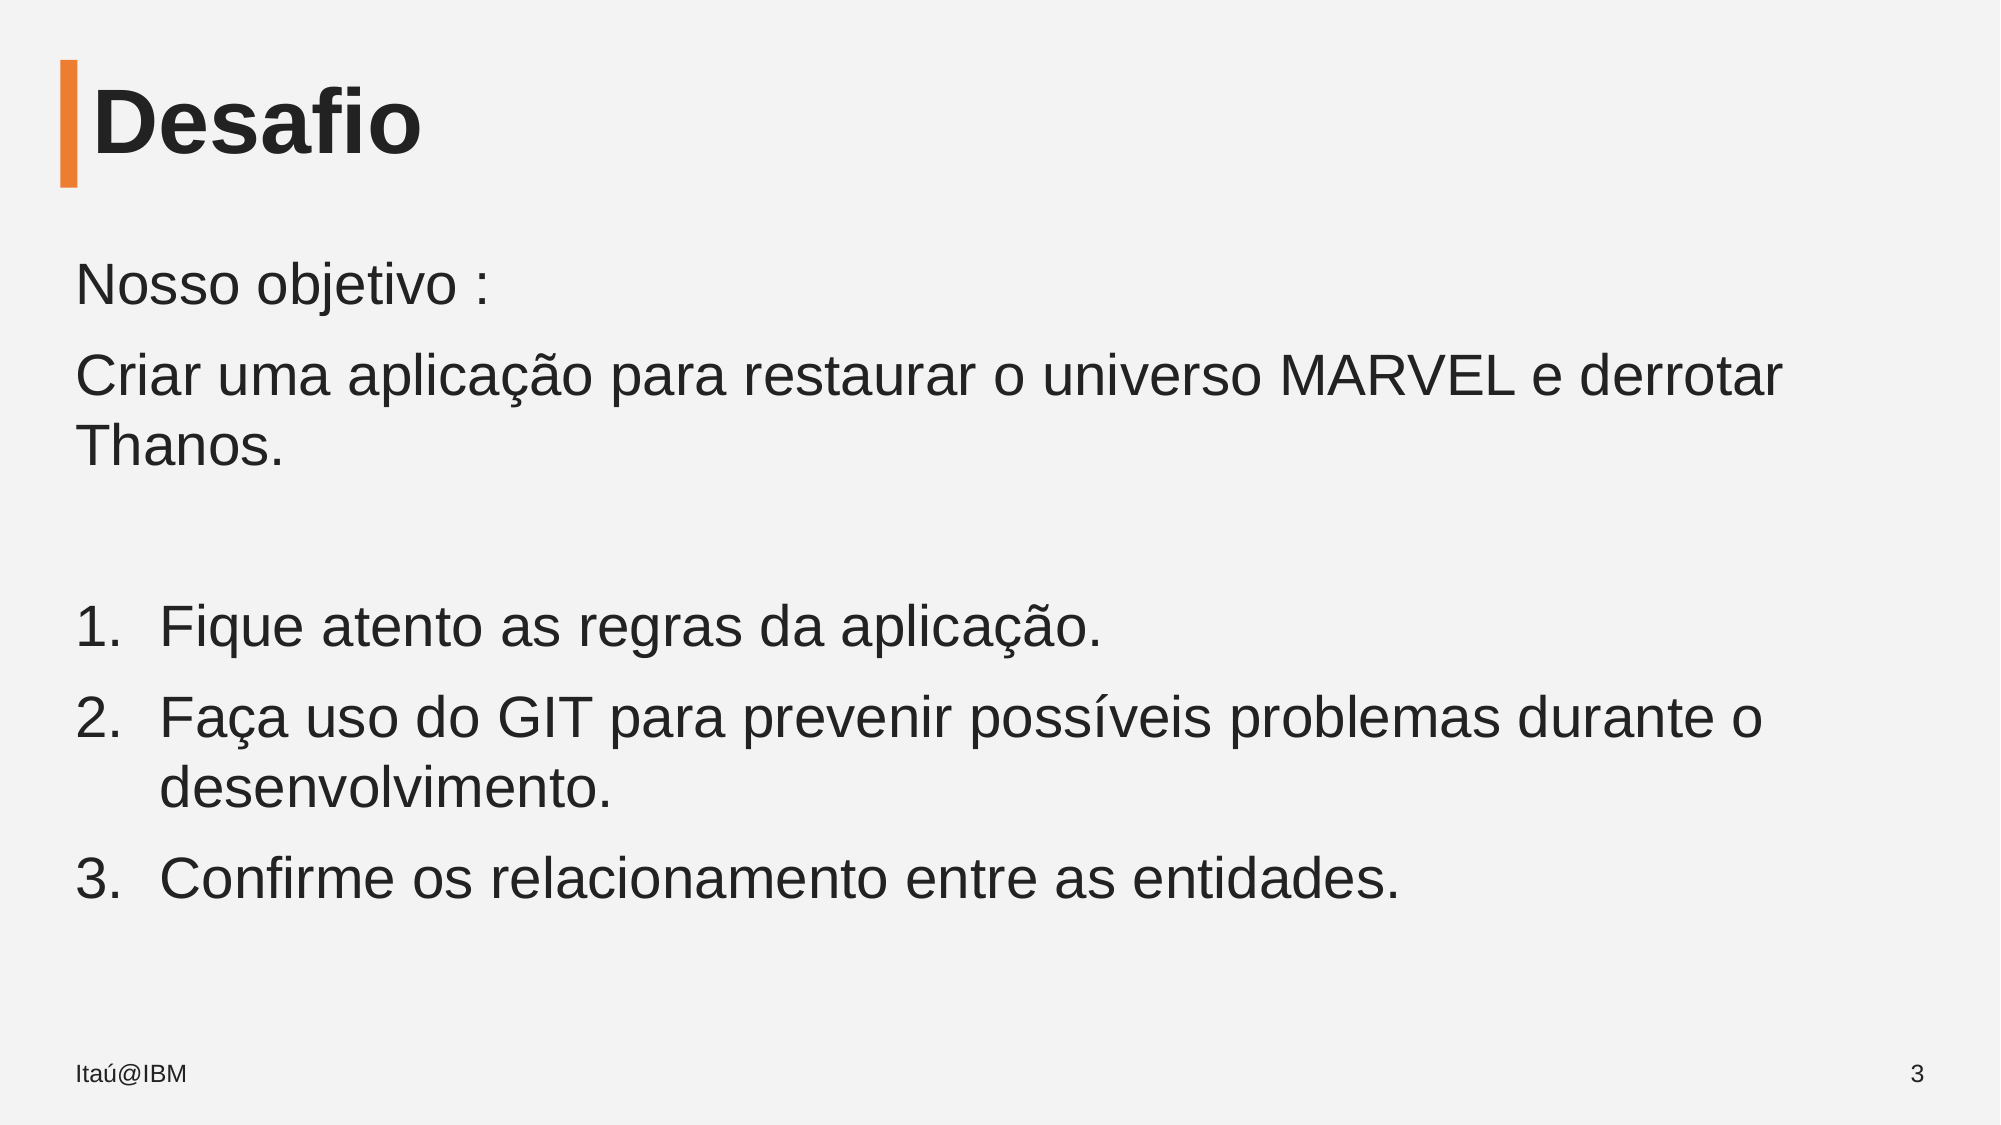

# Desafio
Nosso objetivo :
Criar uma aplicação para restaurar o universo MARVEL e derrotar Thanos.

Fique atento as regras da aplicação.
Faça uso do GIT para prevenir possíveis problemas durante o desenvolvimento.
Confirme os relacionamento entre as entidades.

Itaú@IBM
3